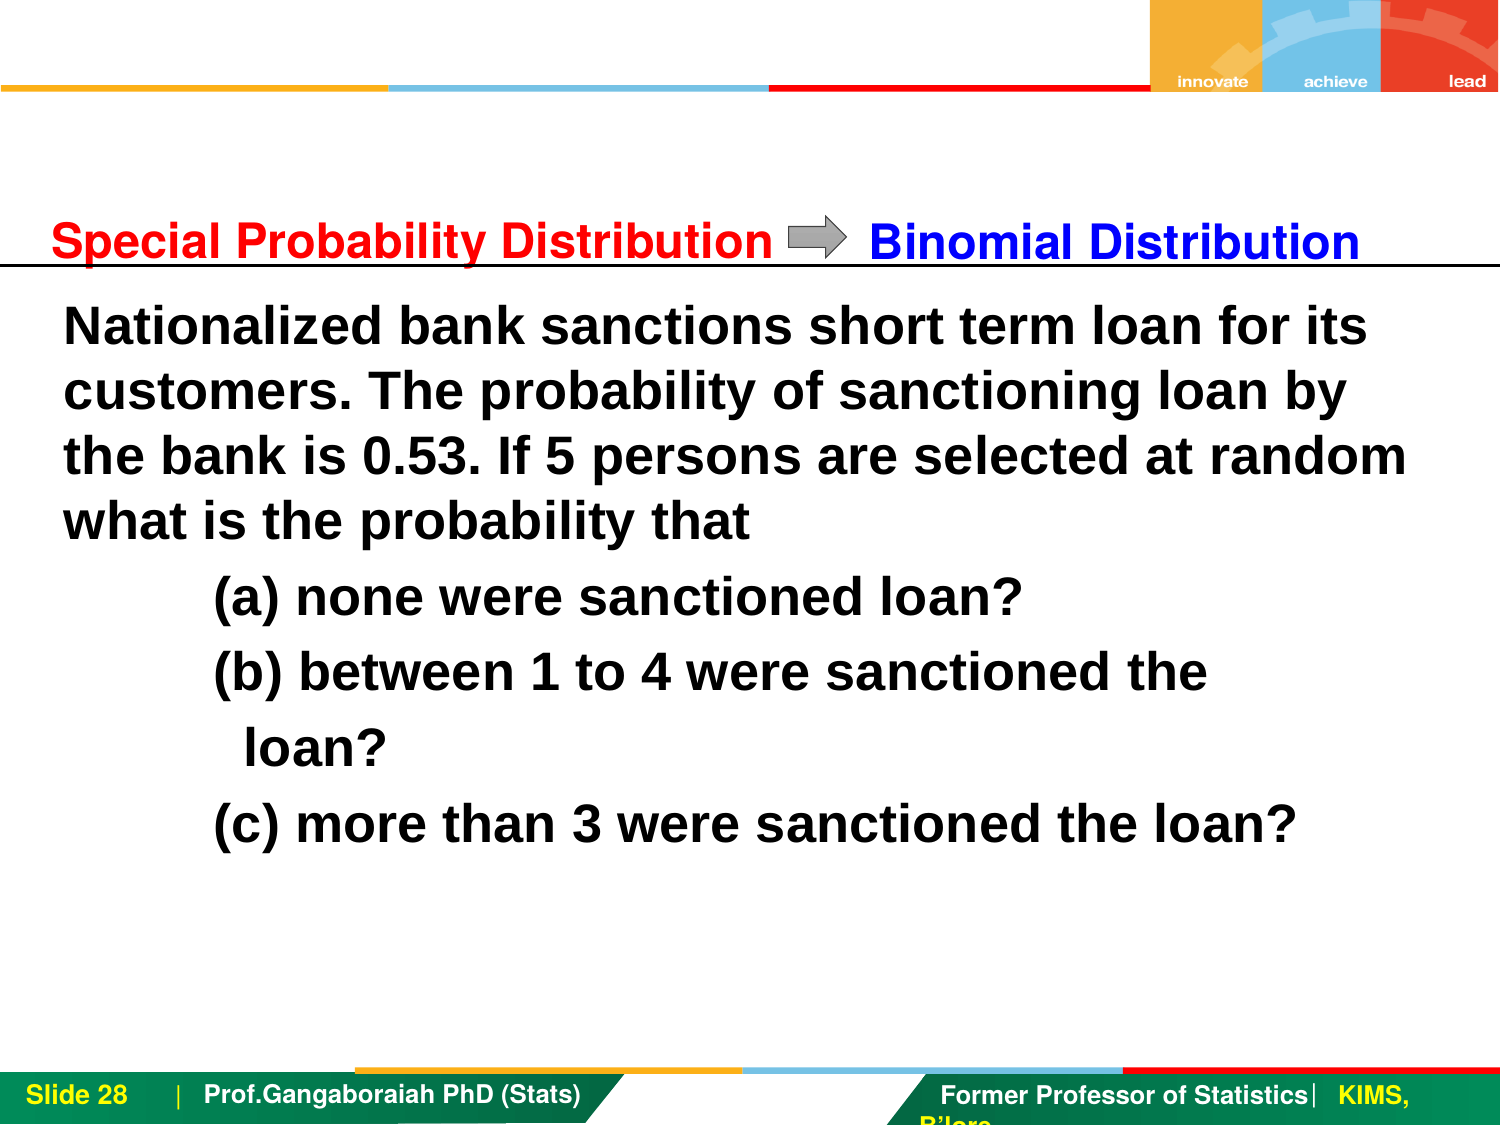

Special Probability Distribution

Binomial Distribution

Nationalized bank sanctions short term loan for its customers. The probability of sanctioning loan by the bank is 0.53. If 5 persons are selected at random what is the probability that
	(a) none were sanctioned loan?
	(b) between 1 to 4 were sanctioned the
            loan?
	(c) more than 3 were sanctioned the loan?